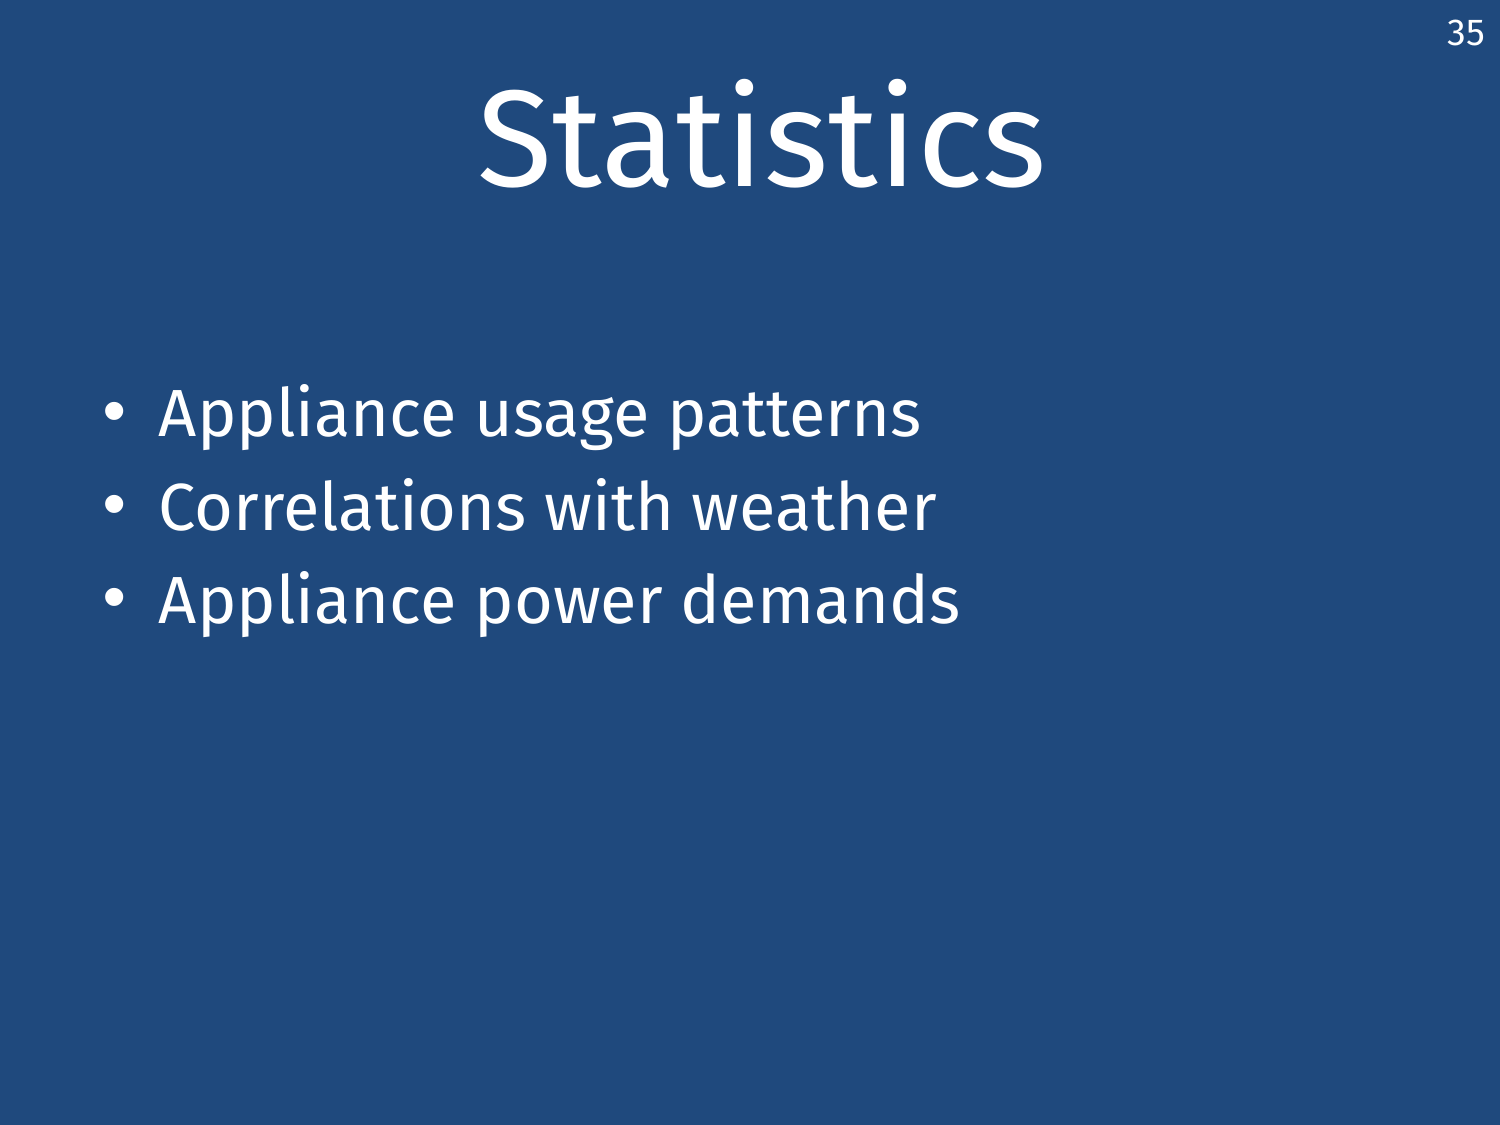

35
# Statistics
Appliance usage patterns
Correlations with weather
Appliance power demands